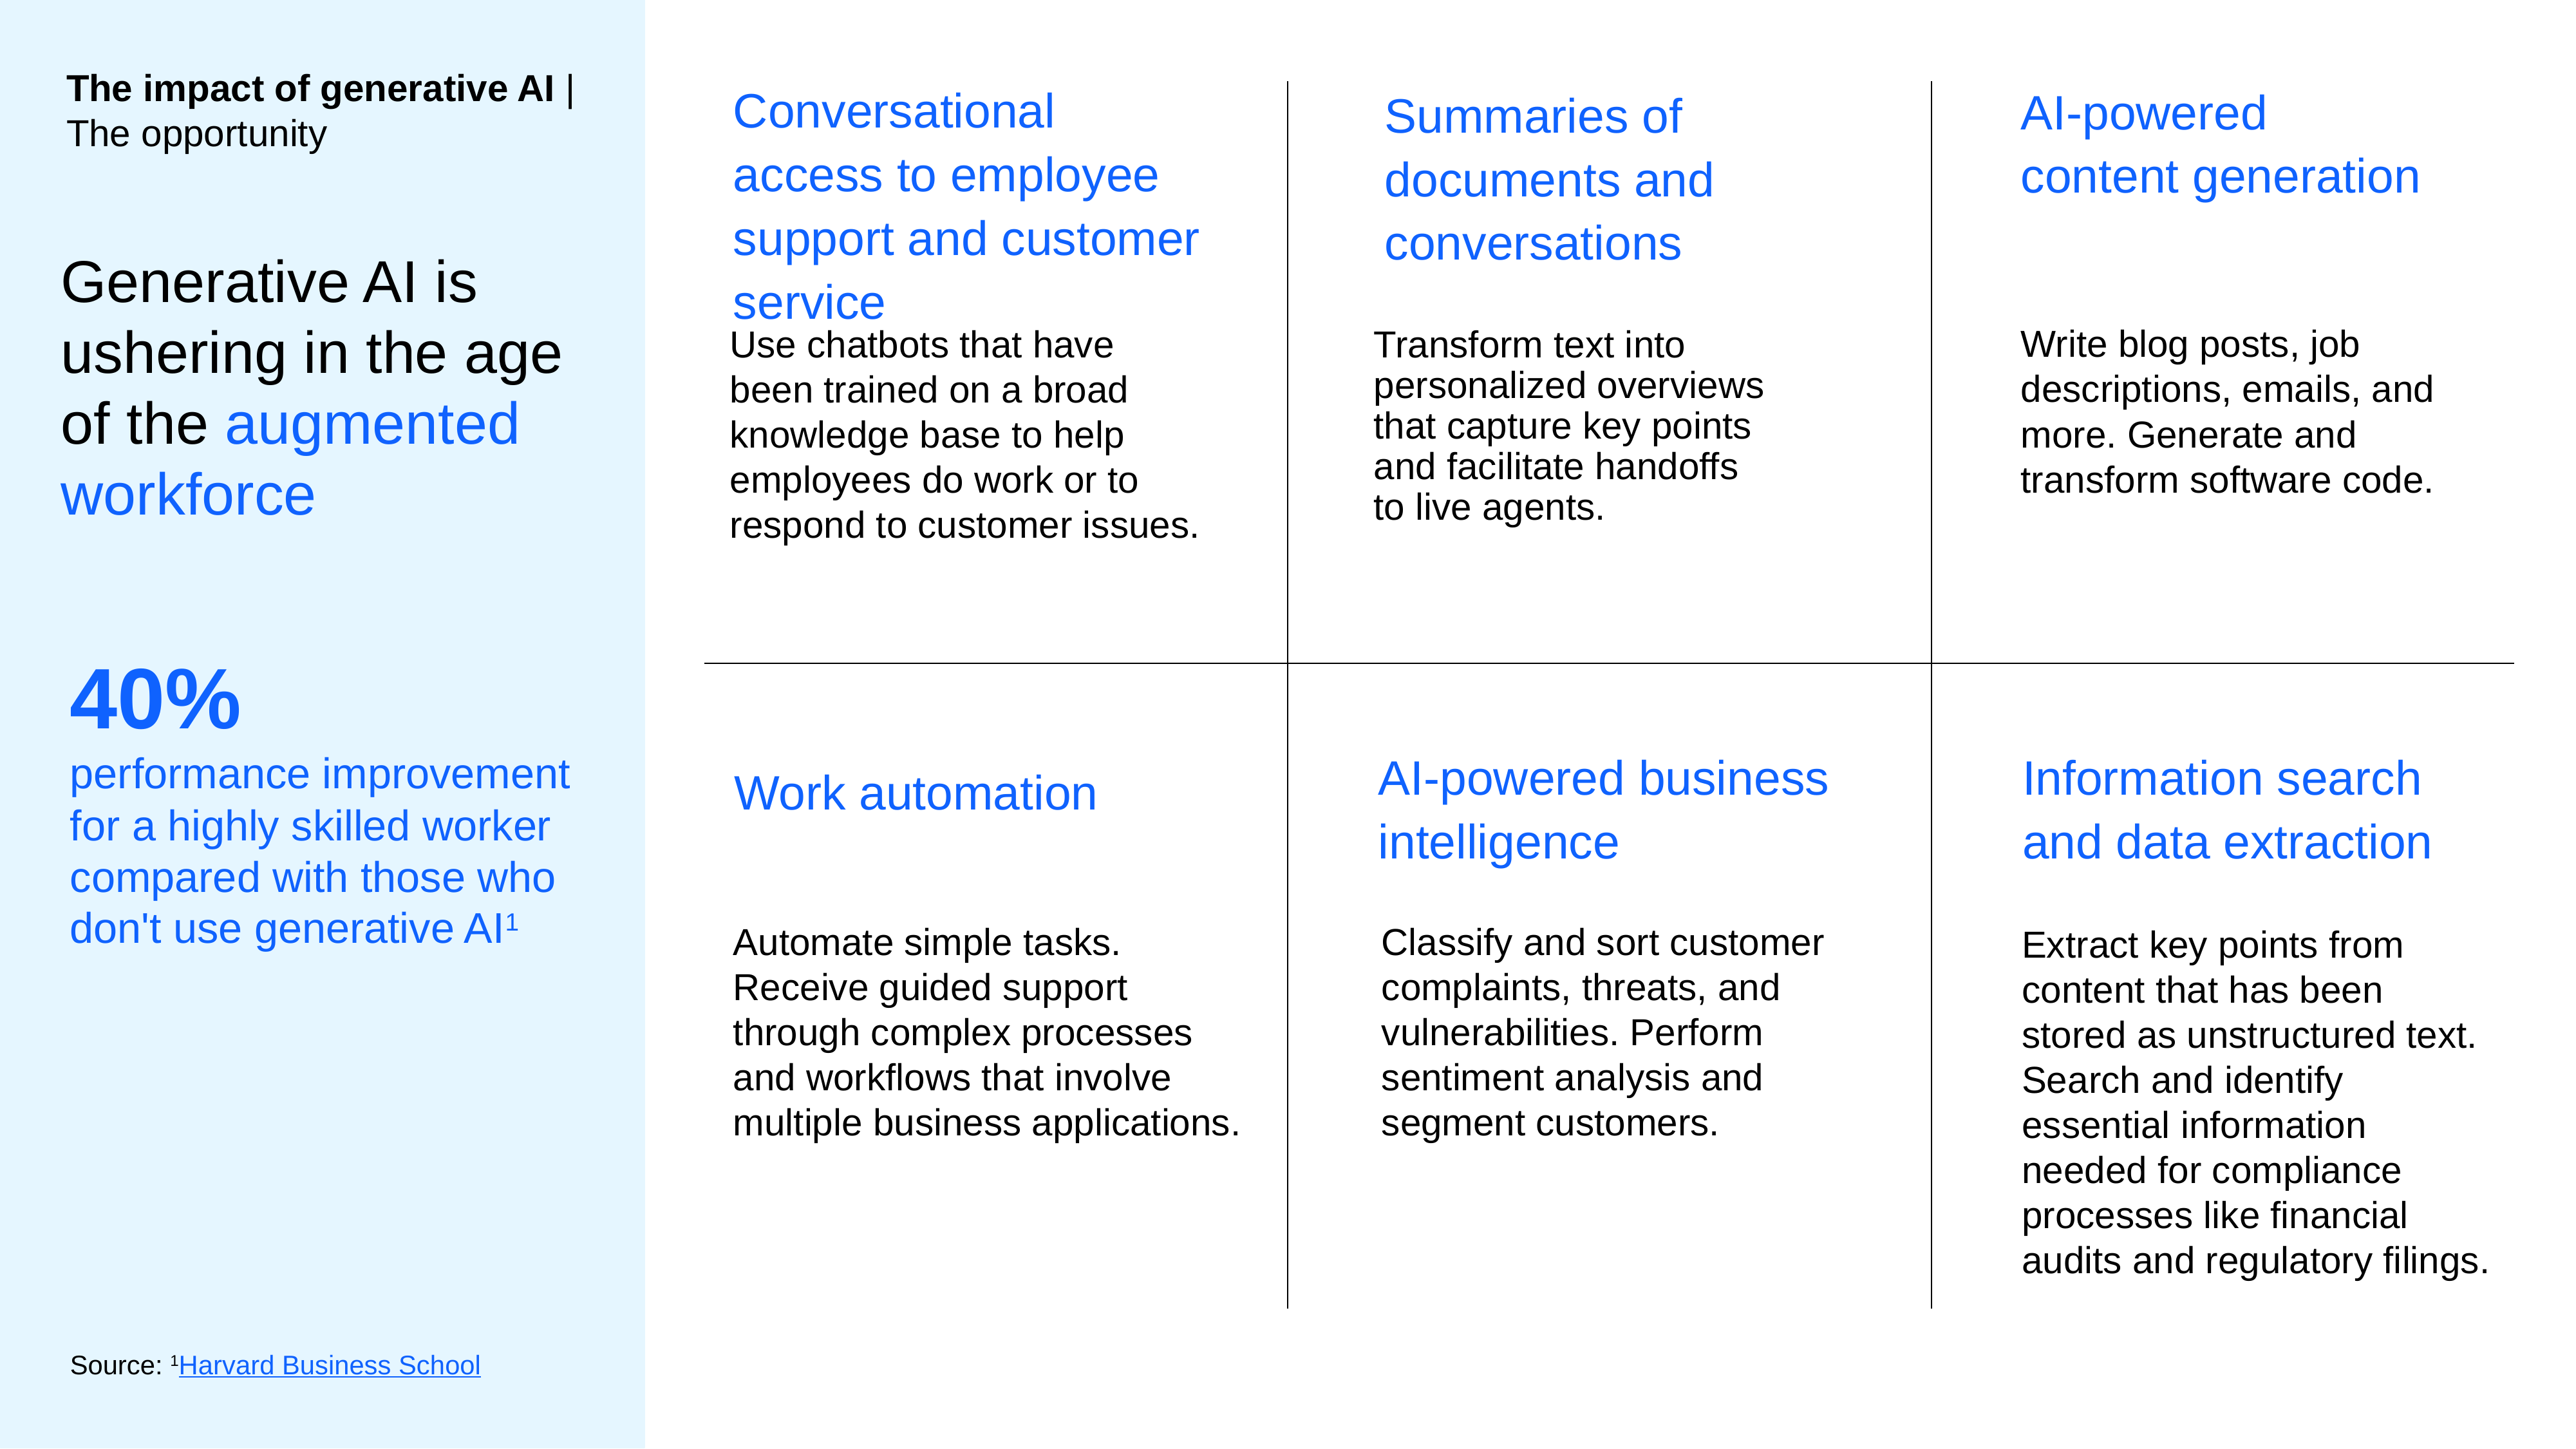

Conversational access to employee support and customer service
AI-powered content generation

# The impact of generative AI | The opportunity
Summaries of documents and conversations
Generative AI is ushering in the age of the augmented workforce
Write blog posts, job descriptions, emails, and more. Generate and transform software code.
Use chatbots that have been trained on a broad knowledge base to help employees do work or to respond to customer issues.
Transform text into personalized overviews
that capture key points
and facilitate handoffs
to live agents.
40%
performance improvement for a highly skilled worker compared with those who don't use generative AI1
AI-powered business intelligence
Information search
and data extraction
Work automation
Automate simple tasks. Receive guided support through complex processes and workflows that involve multiple business applications.
Classify and sort customer complaints, threats, and vulnerabilities. Perform sentiment analysis and segment customers.
Extract key points from content that has been stored as unstructured text. Search and identify essential information needed for compliance processes like financial audits and regulatory filings.
Source: 1Harvard Business School